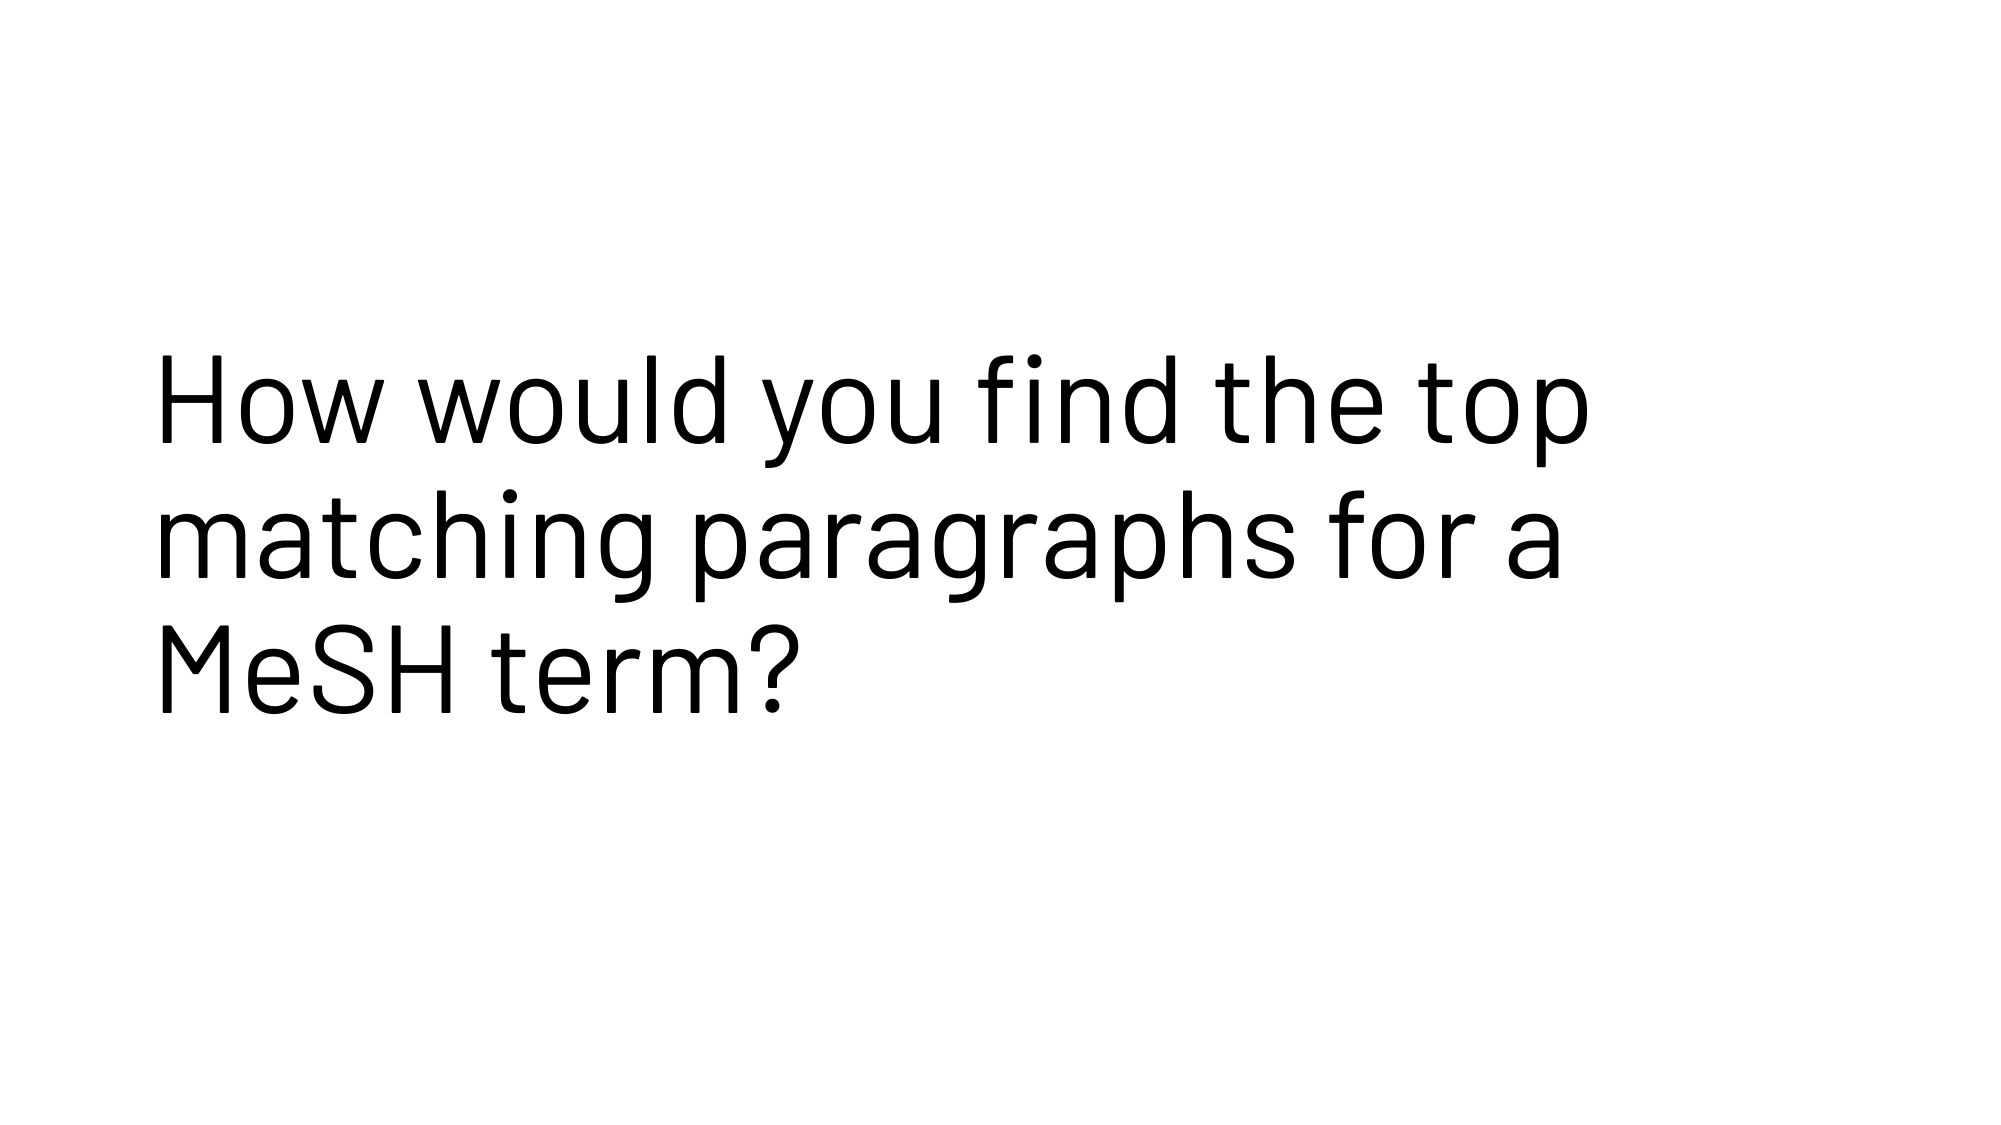

# How would you find the top matching paragraphs for a MeSH term?